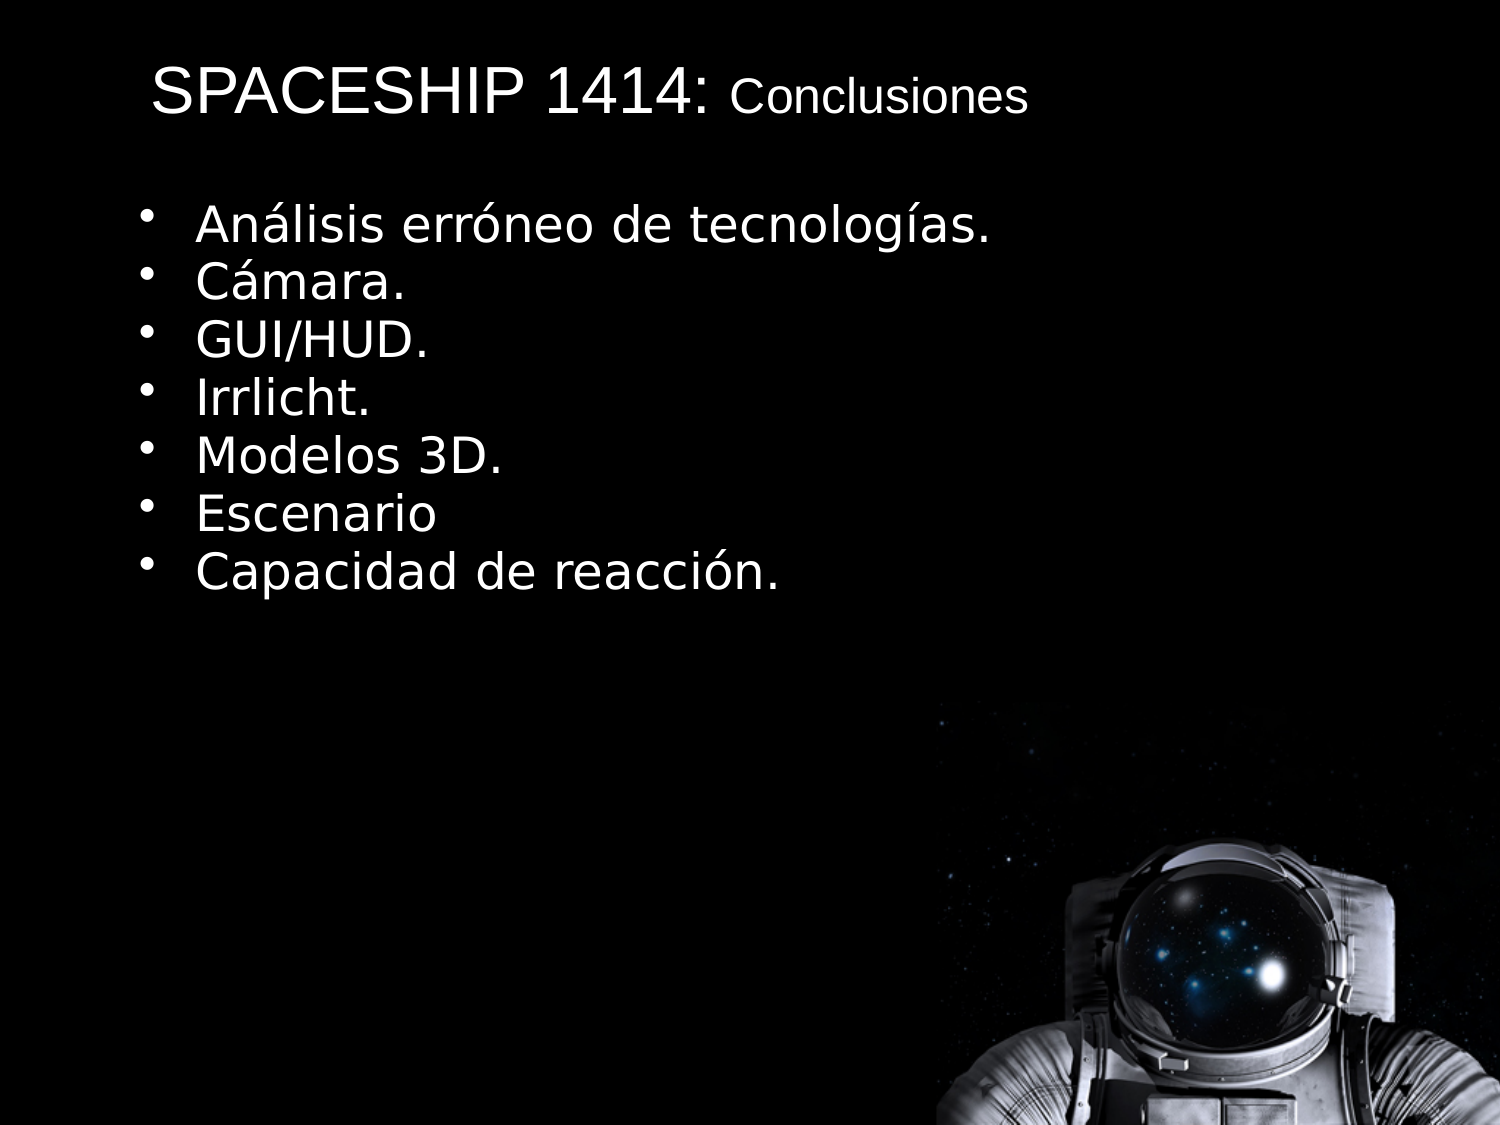

# SPACESHIP 1414: Conclusiones
Análisis erróneo de tecnologías.
Cámara.
GUI/HUD.
Irrlicht.
Modelos 3D.
Escenario
Capacidad de reacción.